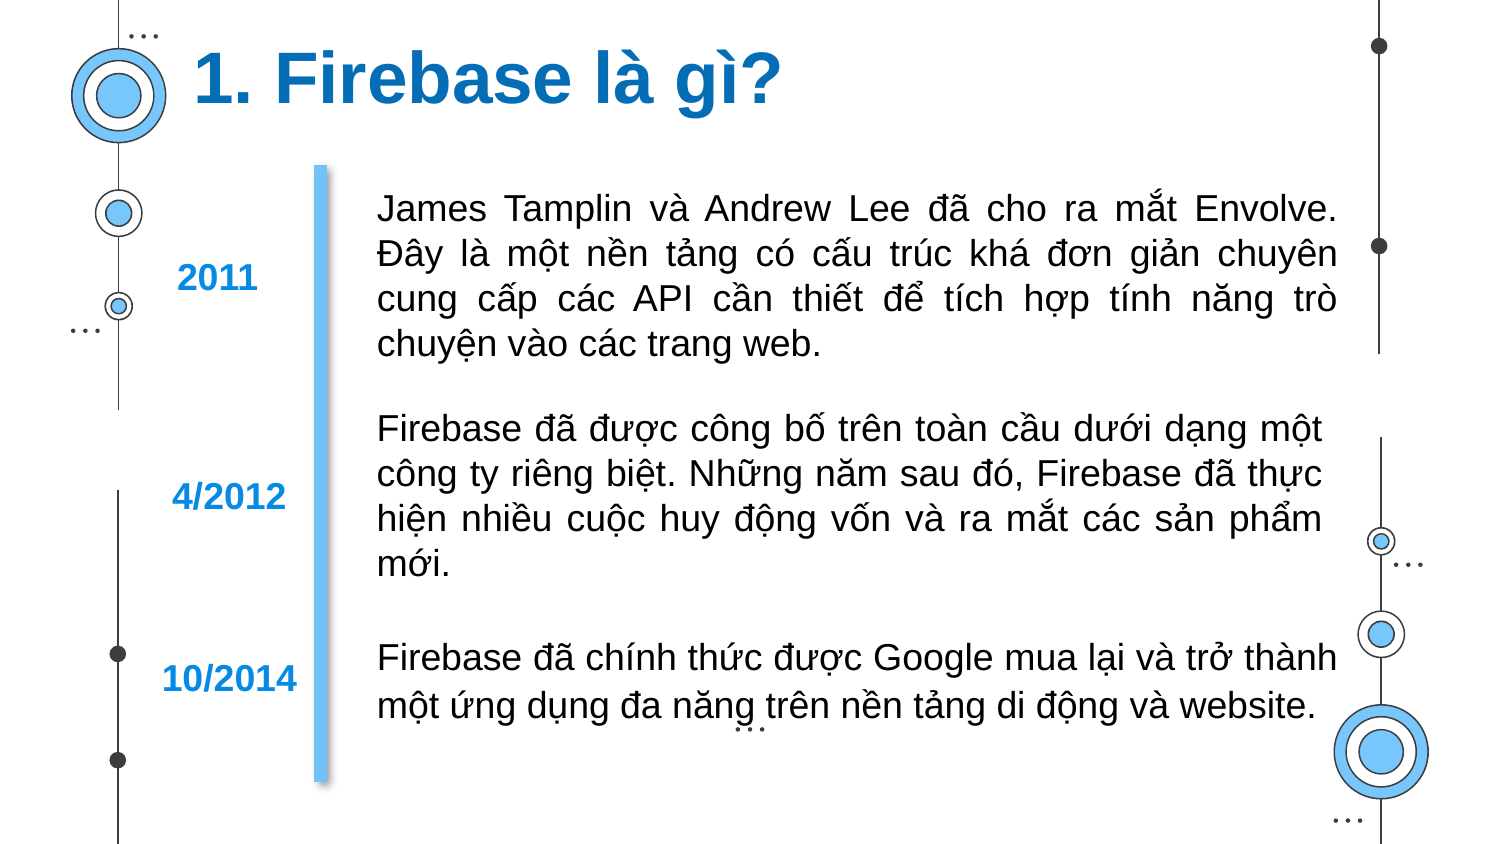

1. Firebase là gì?
James Tamplin và Andrew Lee đã cho ra mắt Envolve. Đây là một nền tảng có cấu trúc khá đơn giản chuyên cung cấp các API cần thiết để tích hợp tính năng trò chuyện vào các trang web.
2011
Firebase đã được công bố trên toàn cầu dưới dạng một công ty riêng biệt. Những năm sau đó, Firebase đã thực hiện nhiều cuộc huy động vốn và ra mắt các sản phẩm mới.
4/2012
Firebase đã chính thức được Google mua lại và trở thành một ứng dụng đa năng trên nền tảng di động và website.
10/2014